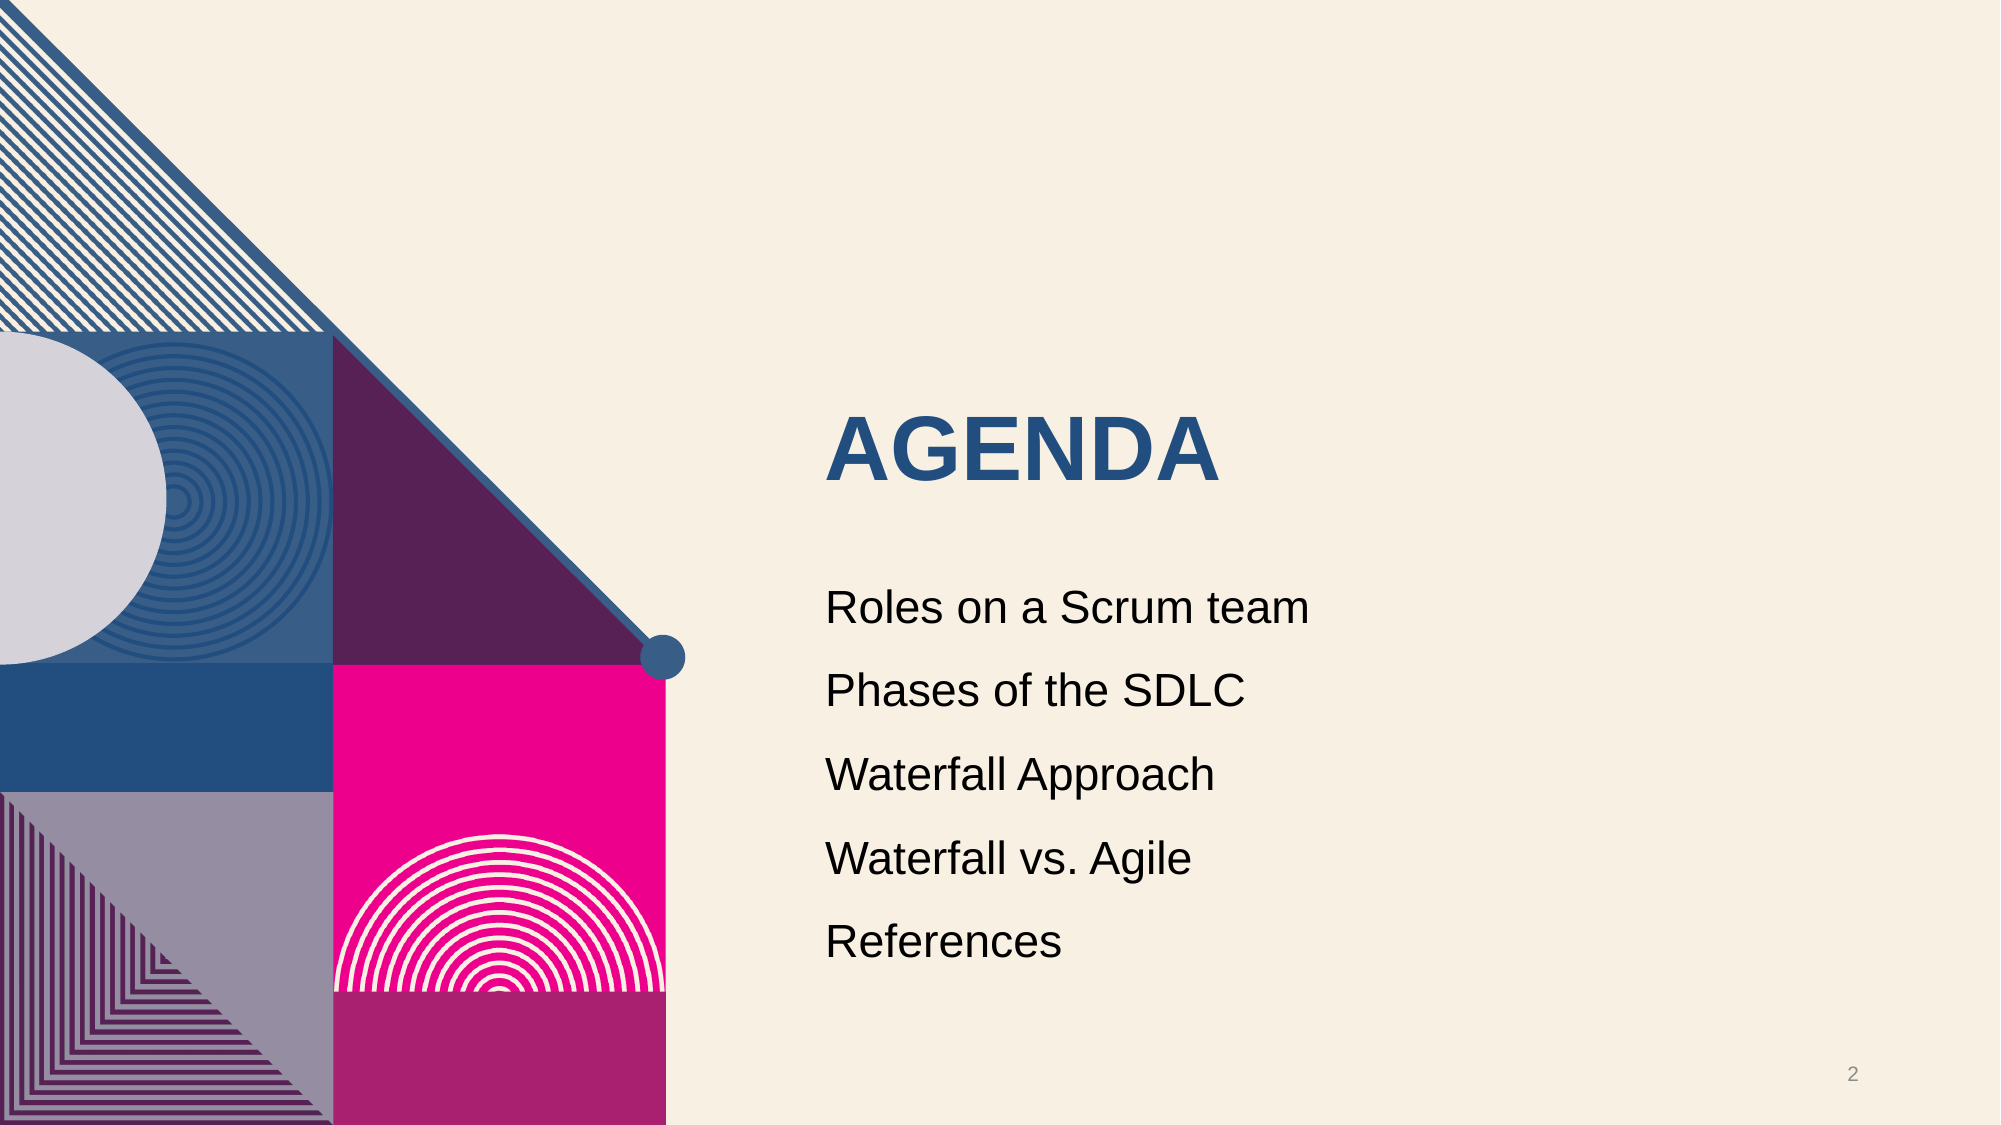

# Agenda
Roles on a Scrum team
Phases of the SDLC
Waterfall Approach
Waterfall vs. Agile
References
2